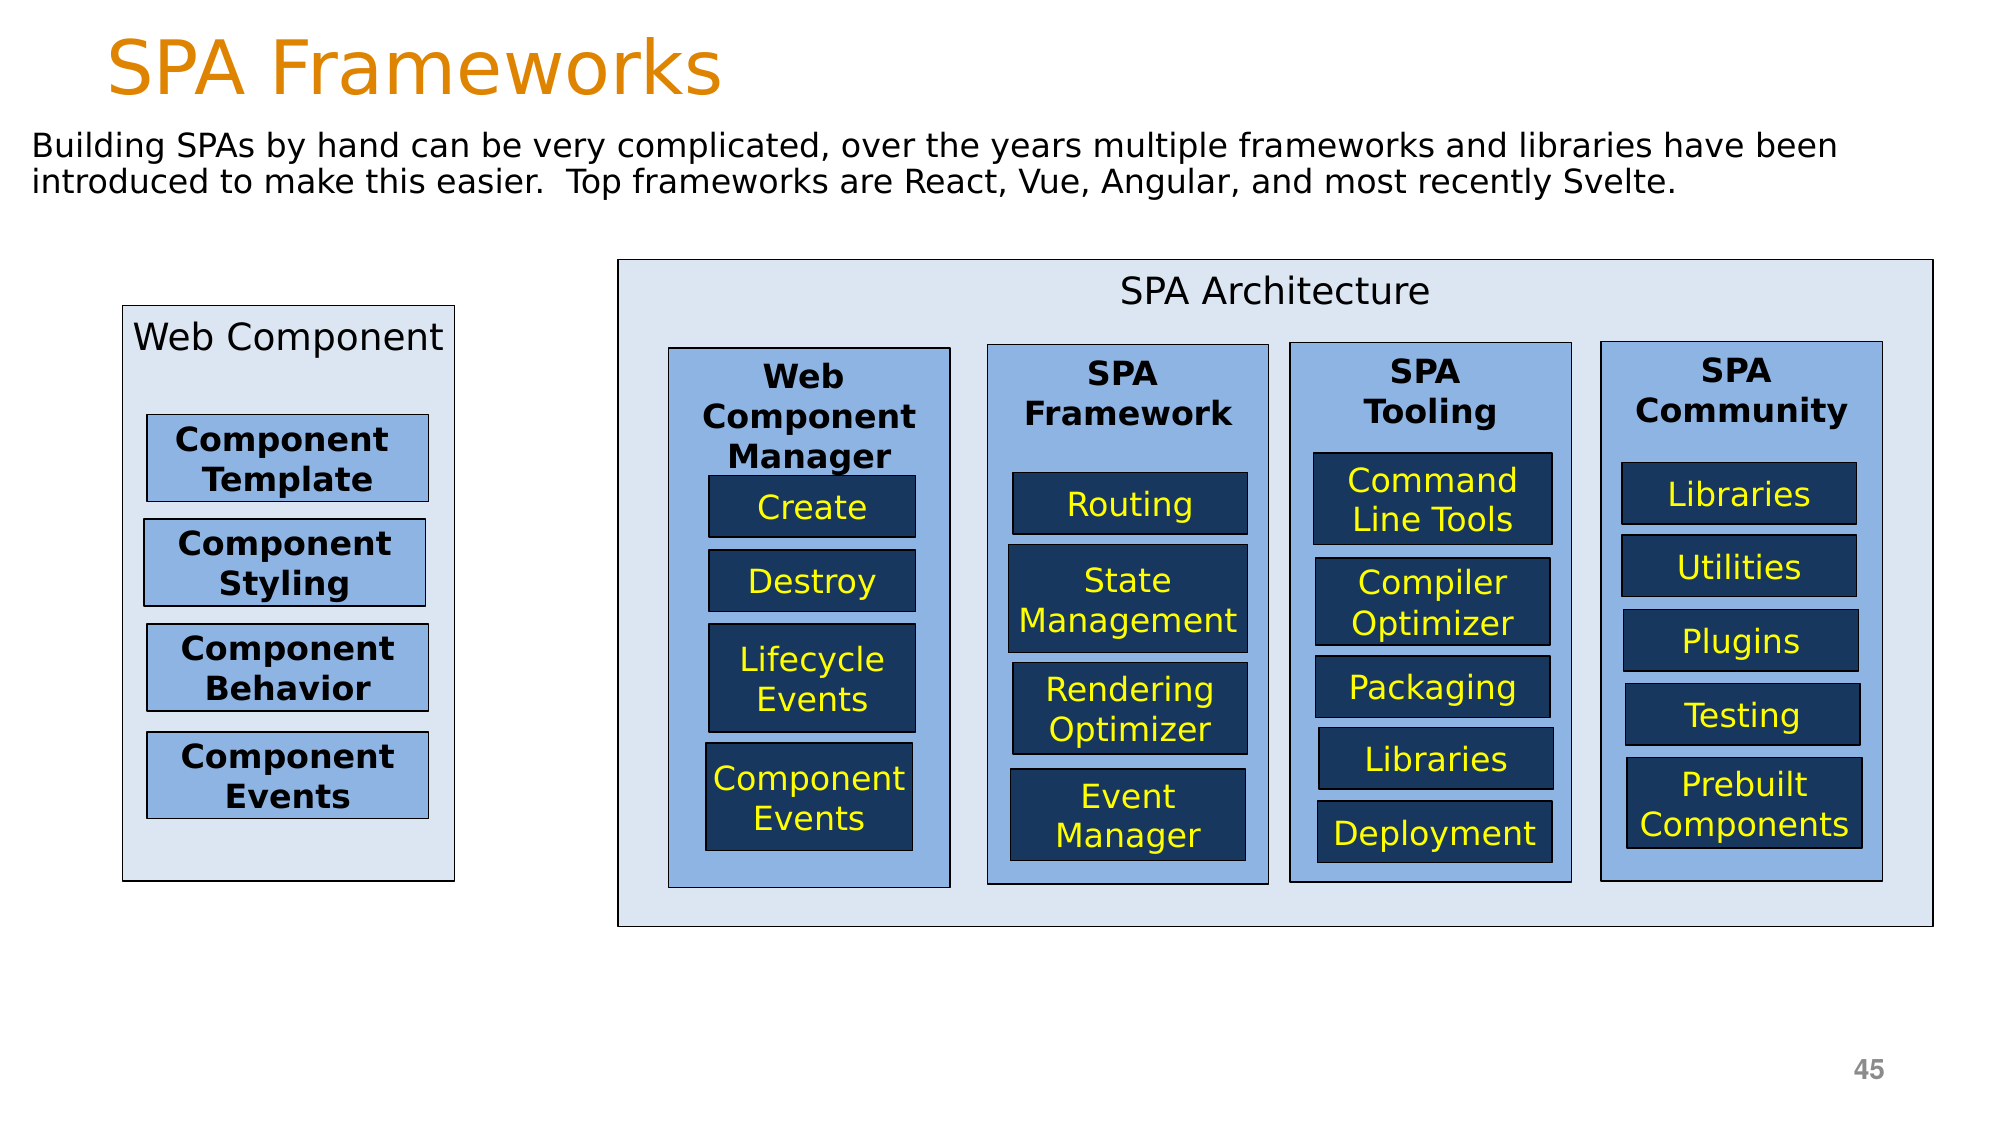

# SPA Frameworks
Building SPAs by hand can be very complicated, over the years multiple frameworks and libraries have been introduced to make this easier.  Top frameworks are React, Vue, Angular, and most recently Svelte.
SPA Architecture
Web Component
SPA
Community
SPA
Tooling
SPA
Framework
Web
Component
Manager
Component
Template
Command
Line Tools
Libraries
Routing
Create
Component
Styling
Utilities
State
Management
Destroy
Compiler
Optimizer
Plugins
Component
Behavior
Lifecycle
Events
Packaging
Rendering
Optimizer
Testing
Libraries
Component
Events
Component
Events
Prebuilt
Components
Event
Manager
Deployment
45
Google Maps
GMail